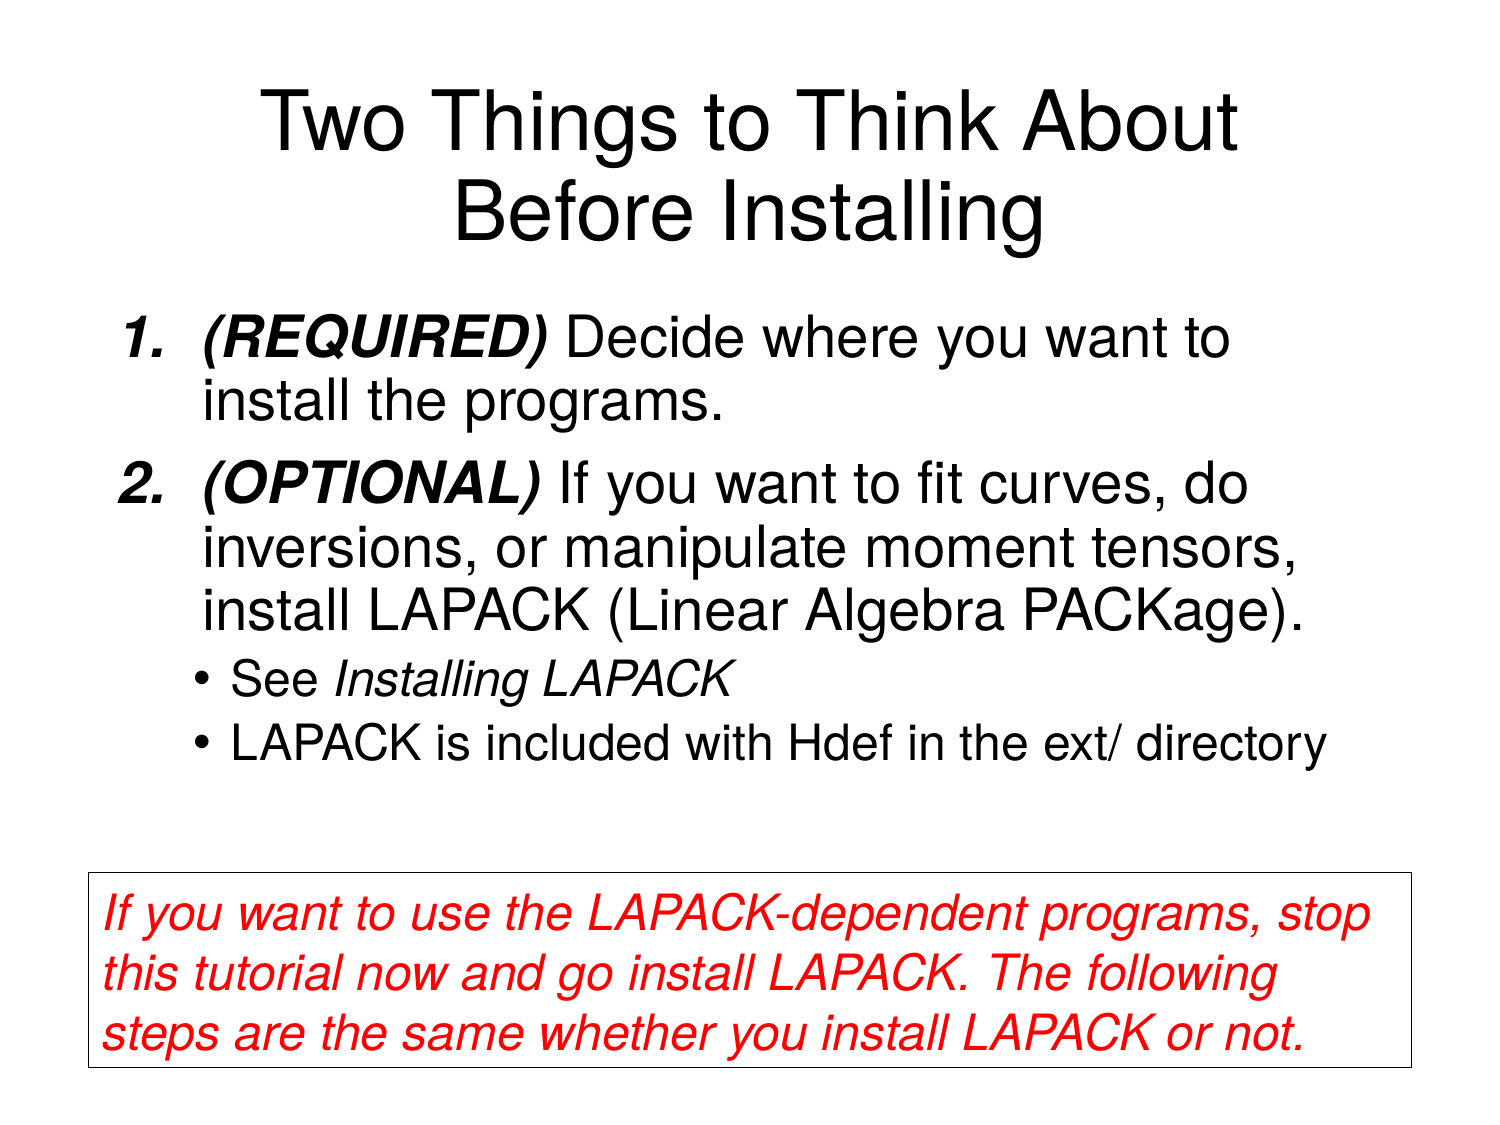

# Two Things to Think About Before Installing
(REQUIRED) Decide where you want to install the programs.
(OPTIONAL) If you want to fit curves, do inversions, or manipulate moment tensors, install LAPACK (Linear Algebra PACKage).
See Installing LAPACK
LAPACK is included with Hdef in the ext/ directory
If you want to use the LAPACK-dependent programs, stop this tutorial now and go install LAPACK. The following steps are the same whether you install LAPACK or not.